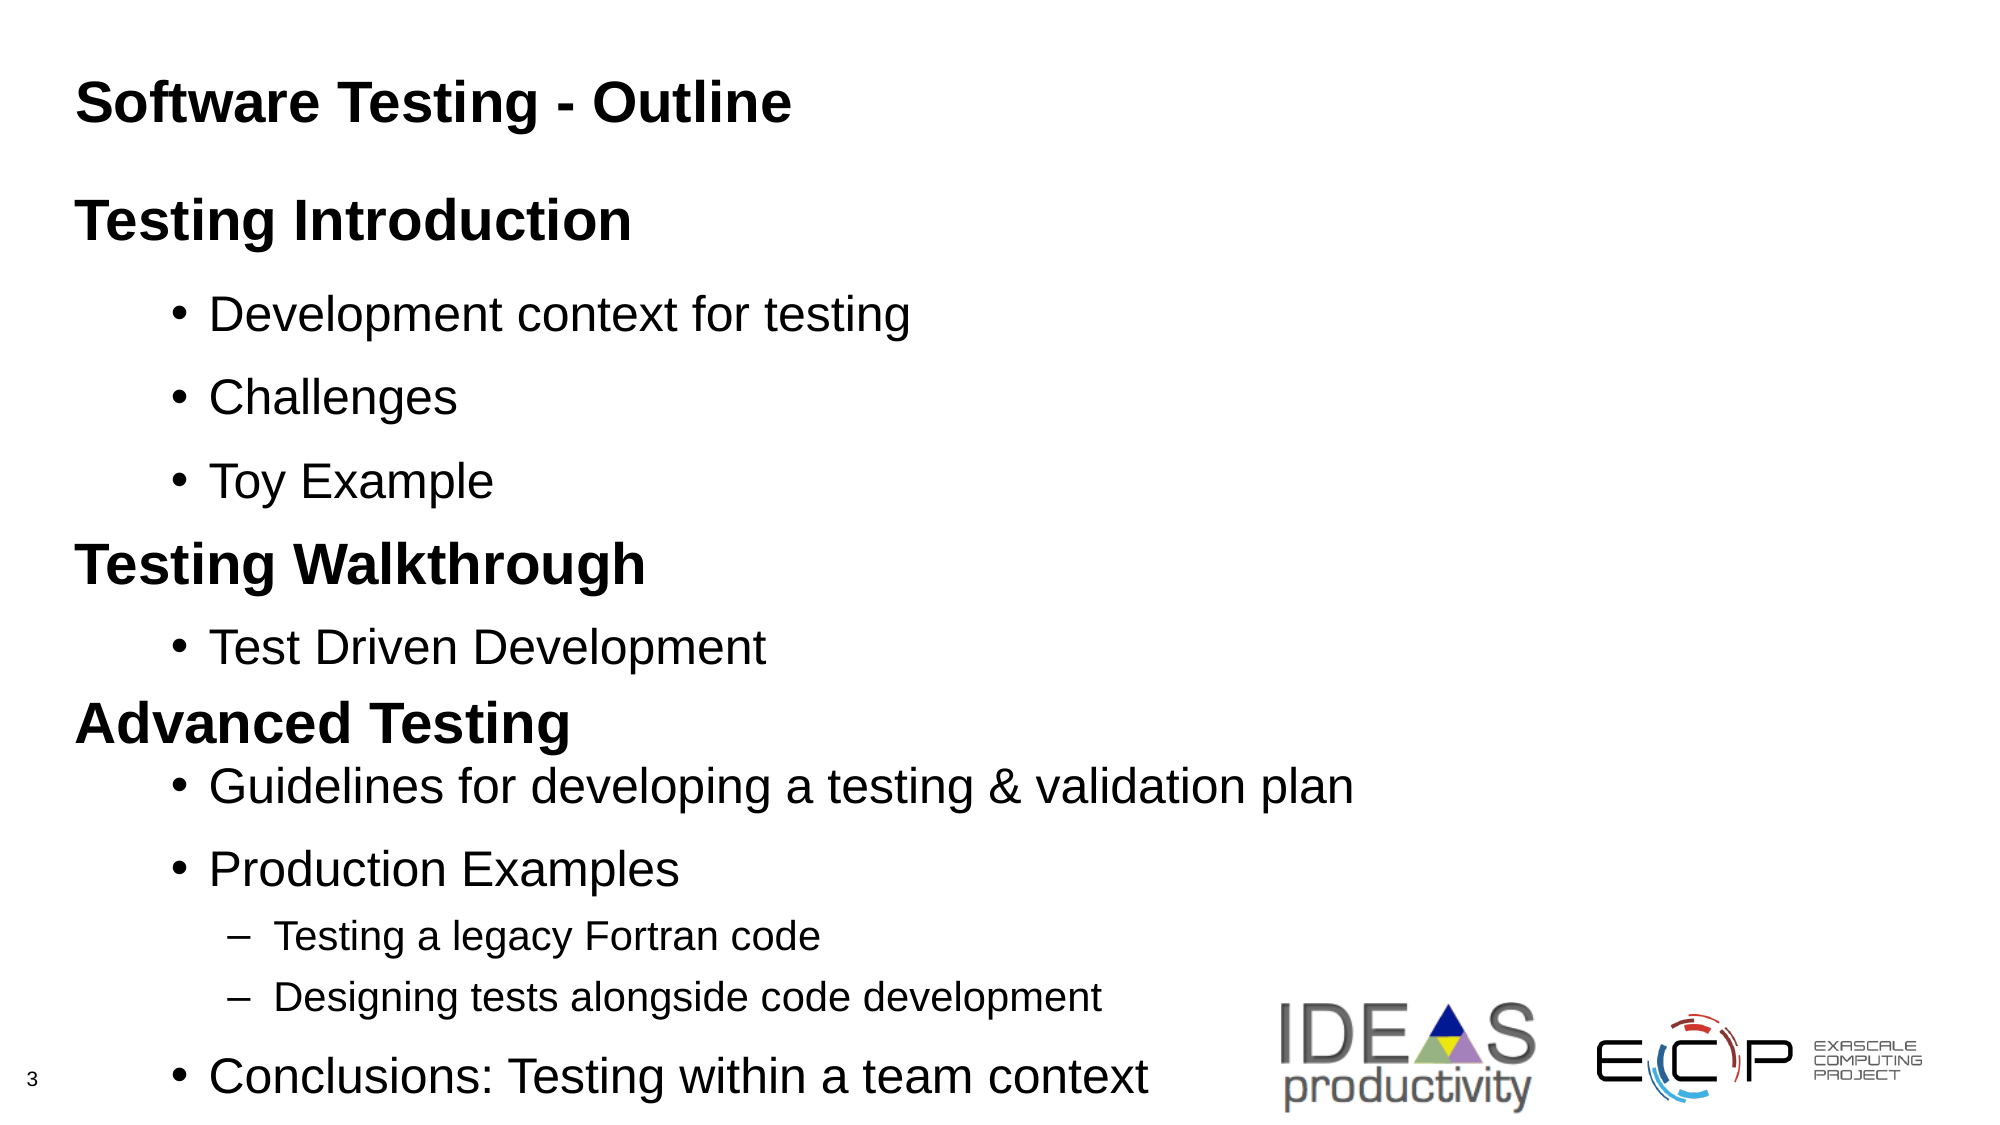

# Software Testing - Outline
Testing Introduction
Development context for testing
Challenges
Toy Example

Test Driven Development

Guidelines for developing a testing & validation plan
Production Examples
Testing a legacy Fortran code
Designing tests alongside code development
Conclusions: Testing within a team context

Testing Walkthrough
Advanced Testing